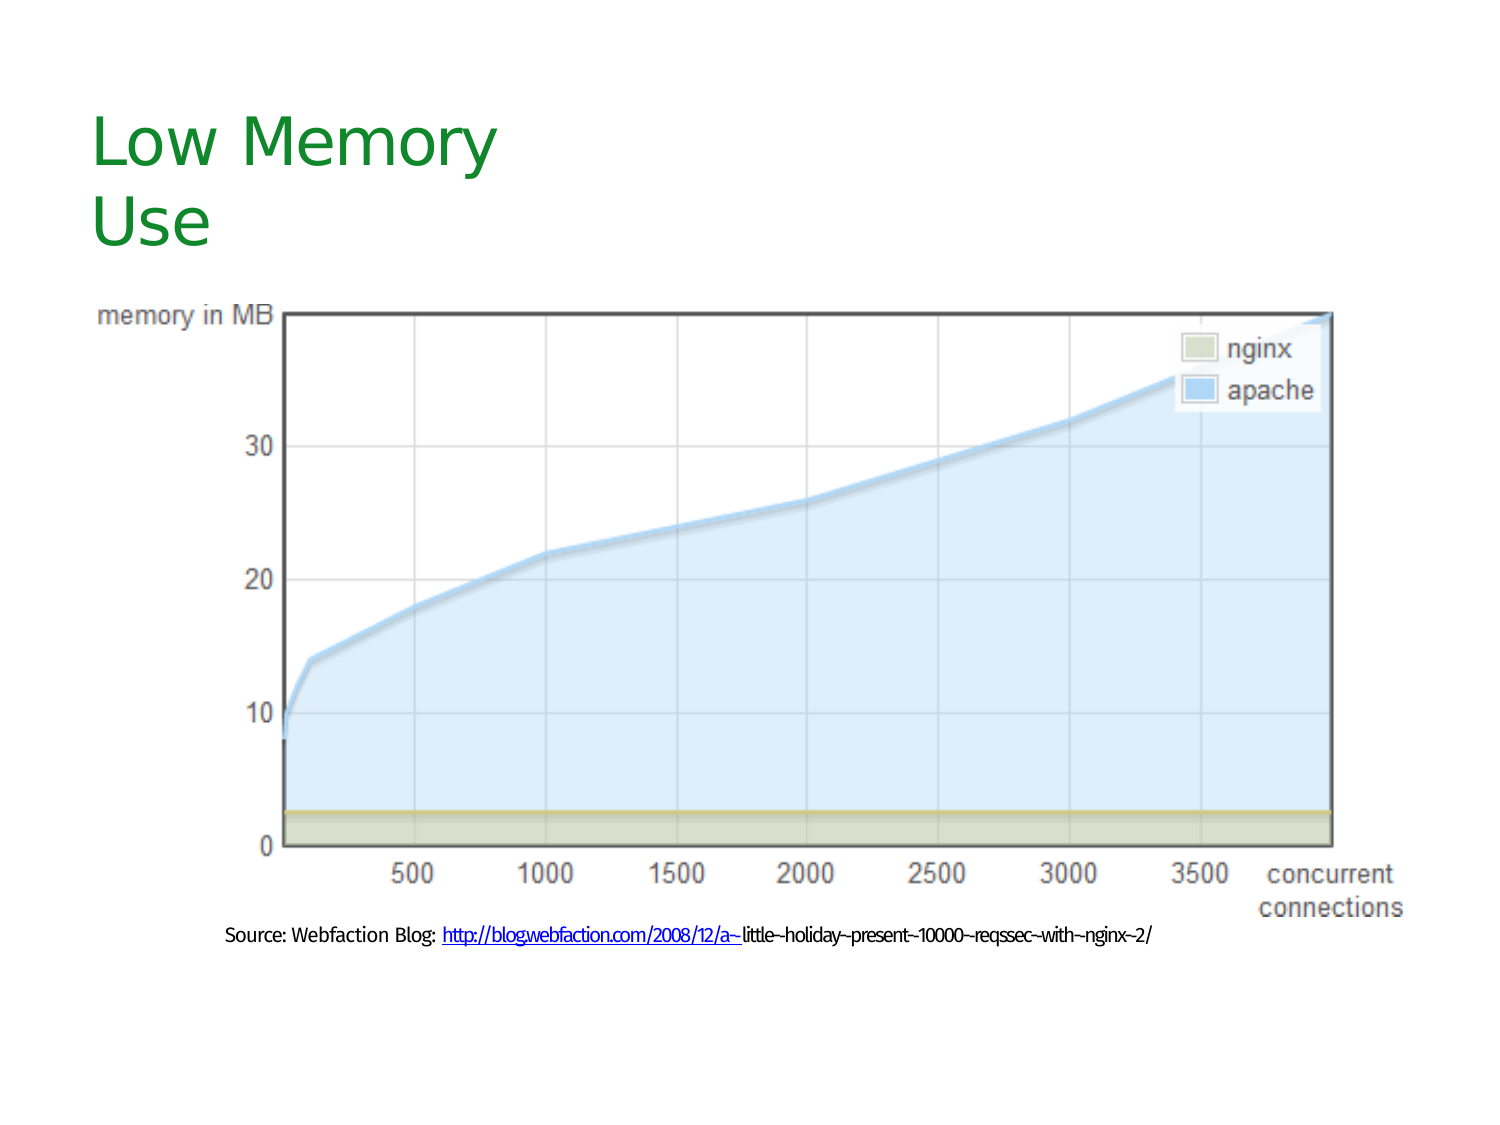

# Low Memory Use

Source: Webfaction Blog: http://blog.webfaction.com/2008/12/a-­‐little-­‐holiday-­‐present-­‐10000-­‐reqssec-­‐with-­‐nginx-­‐2/